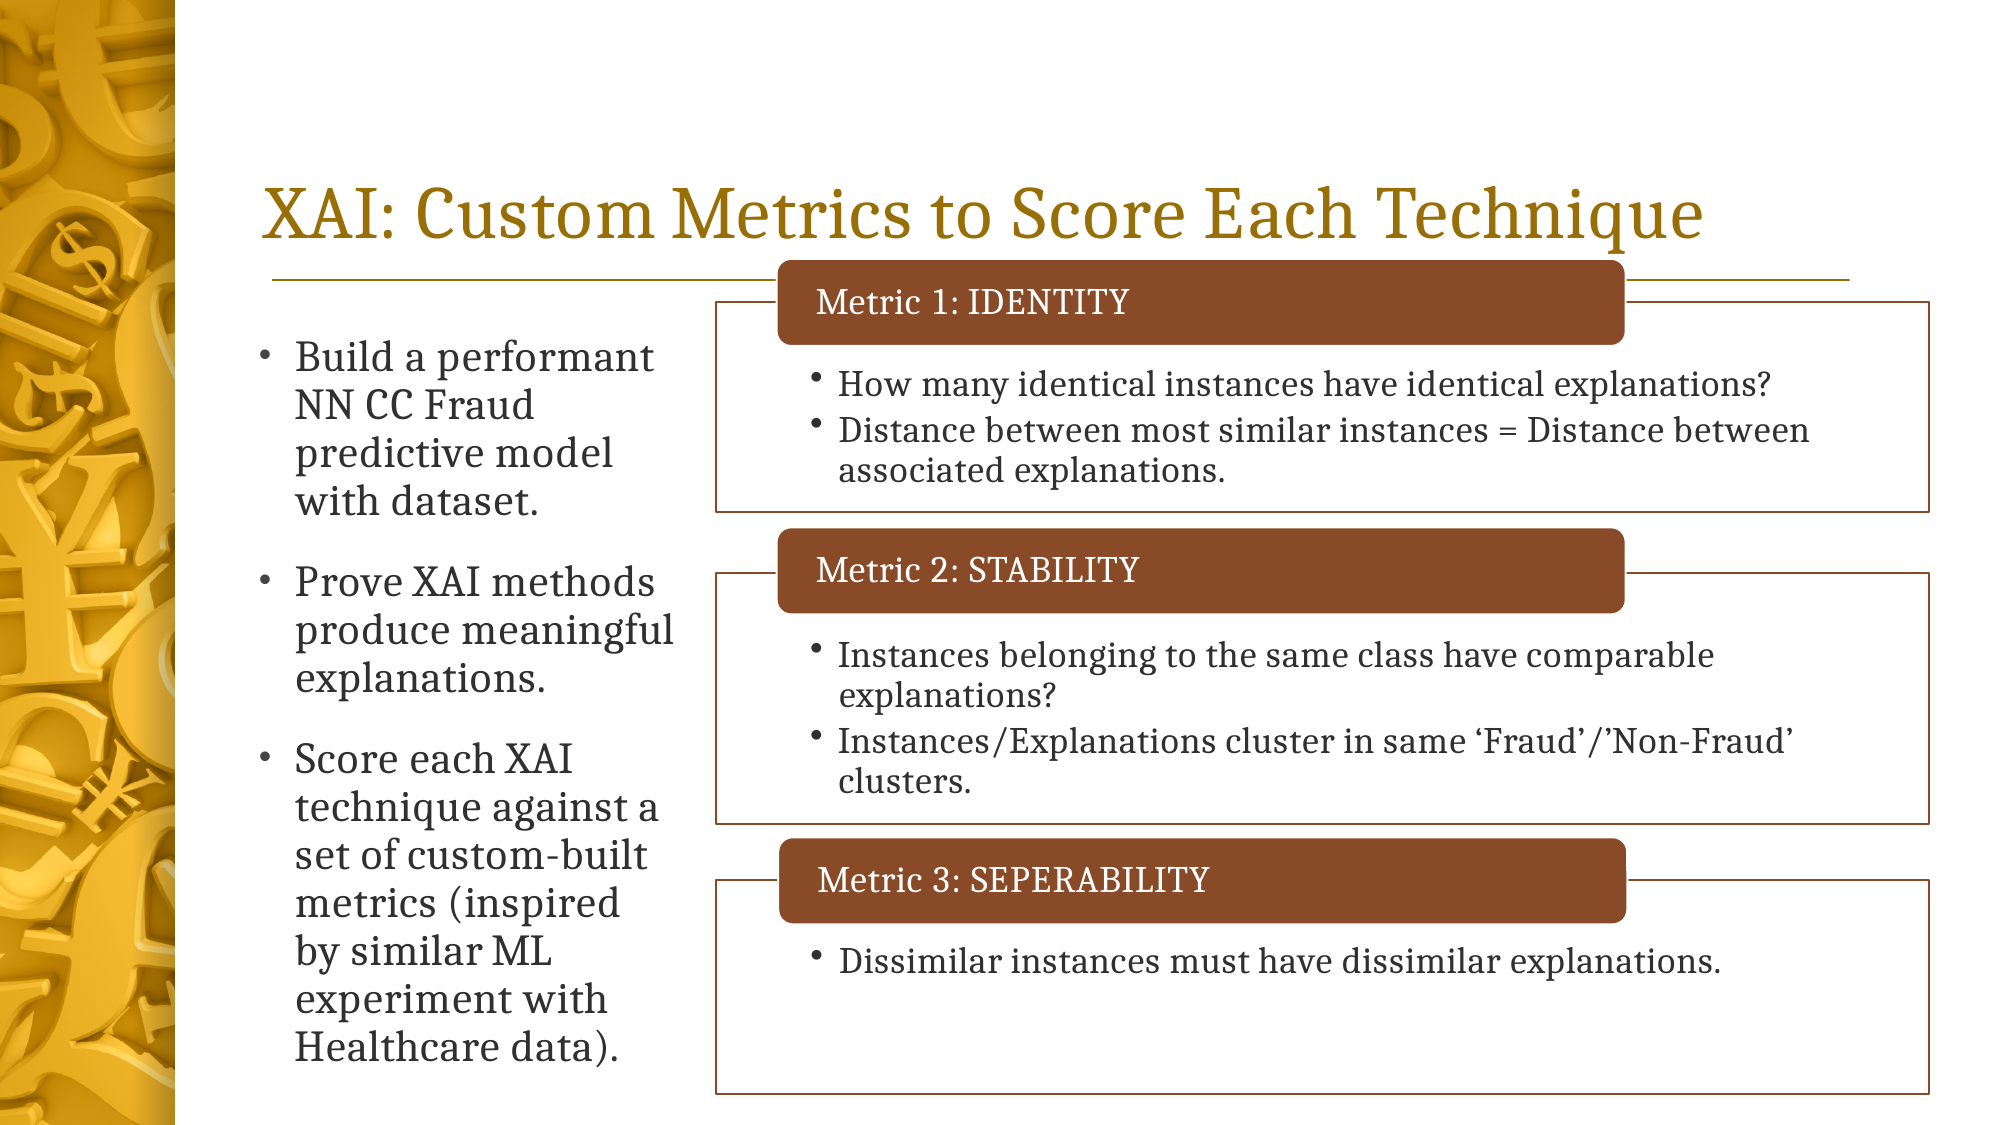

# XAI: Custom Metrics to Score Each Technique
How many identical instances have identical explanations?
Distance between most similar instances = Distance between associated explanations.
Metric 1: IDENTITY
Build a performant NN CC Fraud predictive model with dataset.
Prove XAI methods produce meaningful explanations.
Score each XAI technique against a set of custom-built metrics (inspired by similar ML experiment with Healthcare data).
Instances belonging to the same class have comparable explanations?
Instances/Explanations cluster in same ‘Fraud’/’Non-Fraud’ clusters.
Metric 2: STABILITY
Dissimilar instances must have dissimilar explanations.

Metric 3: SEPERABILITY